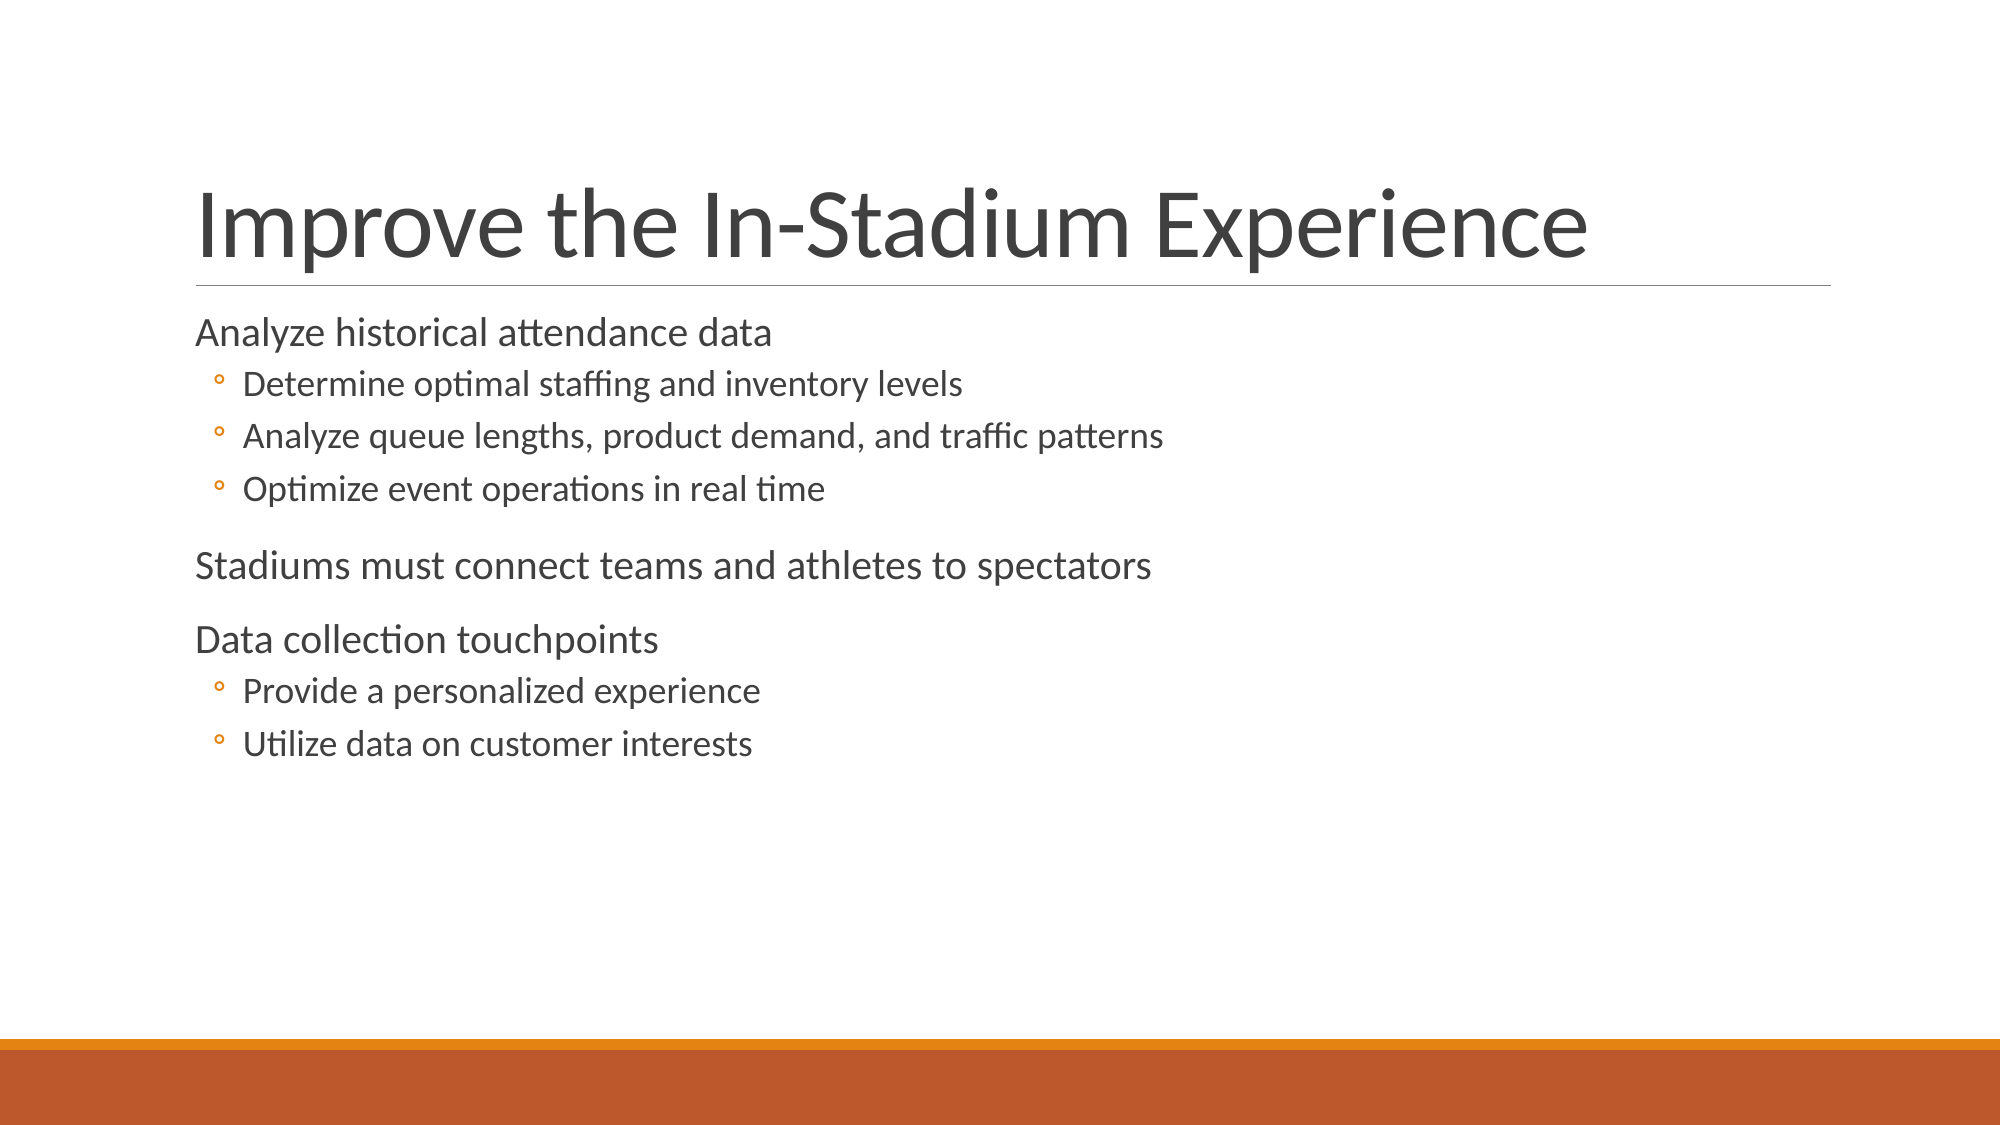

# Improve the In-Stadium Experience
Analyze historical attendance data
Determine optimal staffing and inventory levels
Analyze queue lengths, product demand, and traffic patterns
Optimize event operations in real time
Stadiums must connect teams and athletes to spectators
Data collection touchpoints
Provide a personalized experience
Utilize data on customer interests